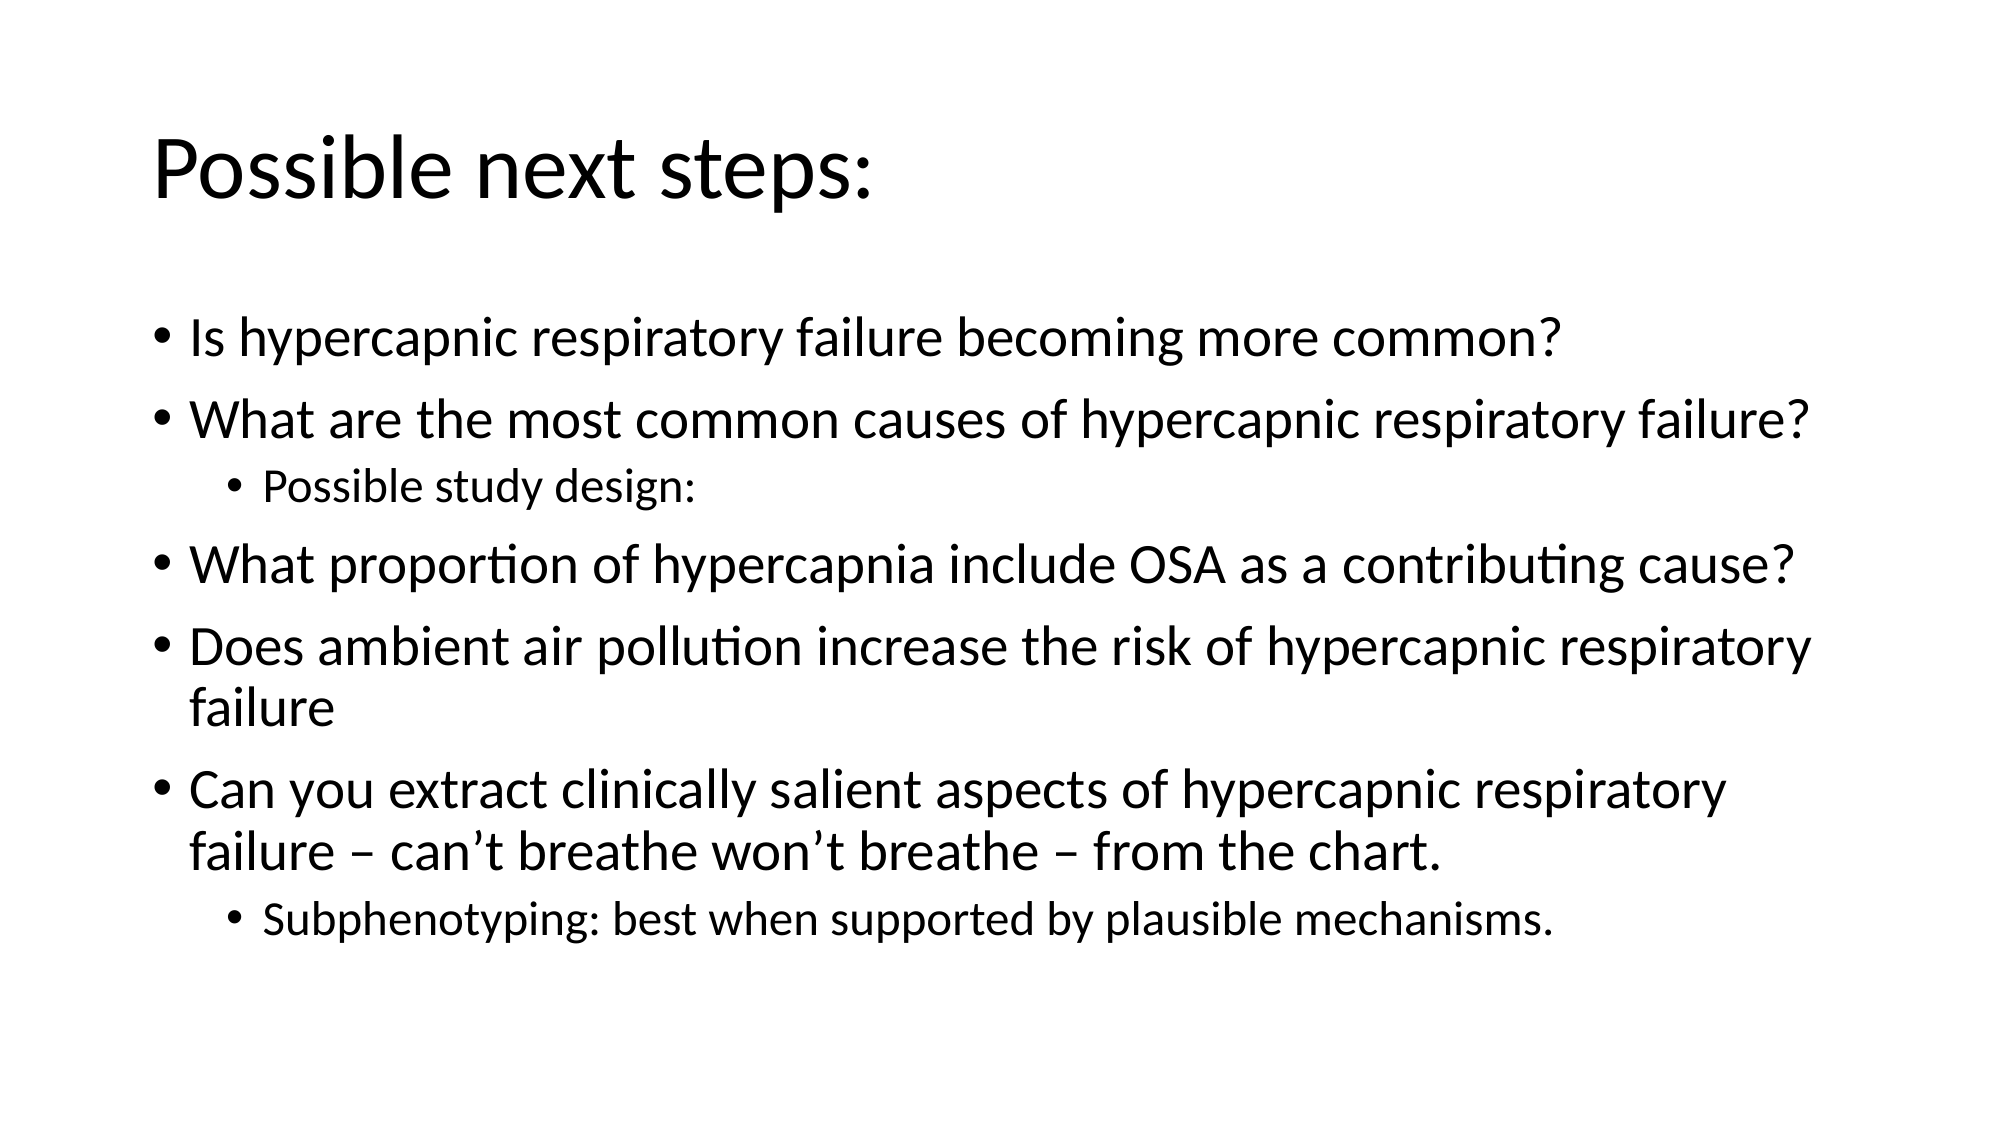

# Possible next steps:
Is hypercapnic respiratory failure becoming more common?
What are the most common causes of hypercapnic respiratory failure?
Possible study design:
What proportion of hypercapnia include OSA as a contributing cause?
Does ambient air pollution increase the risk of hypercapnic respiratory failure
Can you extract clinically salient aspects of hypercapnic respiratory failure – can’t breathe won’t breathe – from the chart.
Subphenotyping: best when supported by plausible mechanisms.